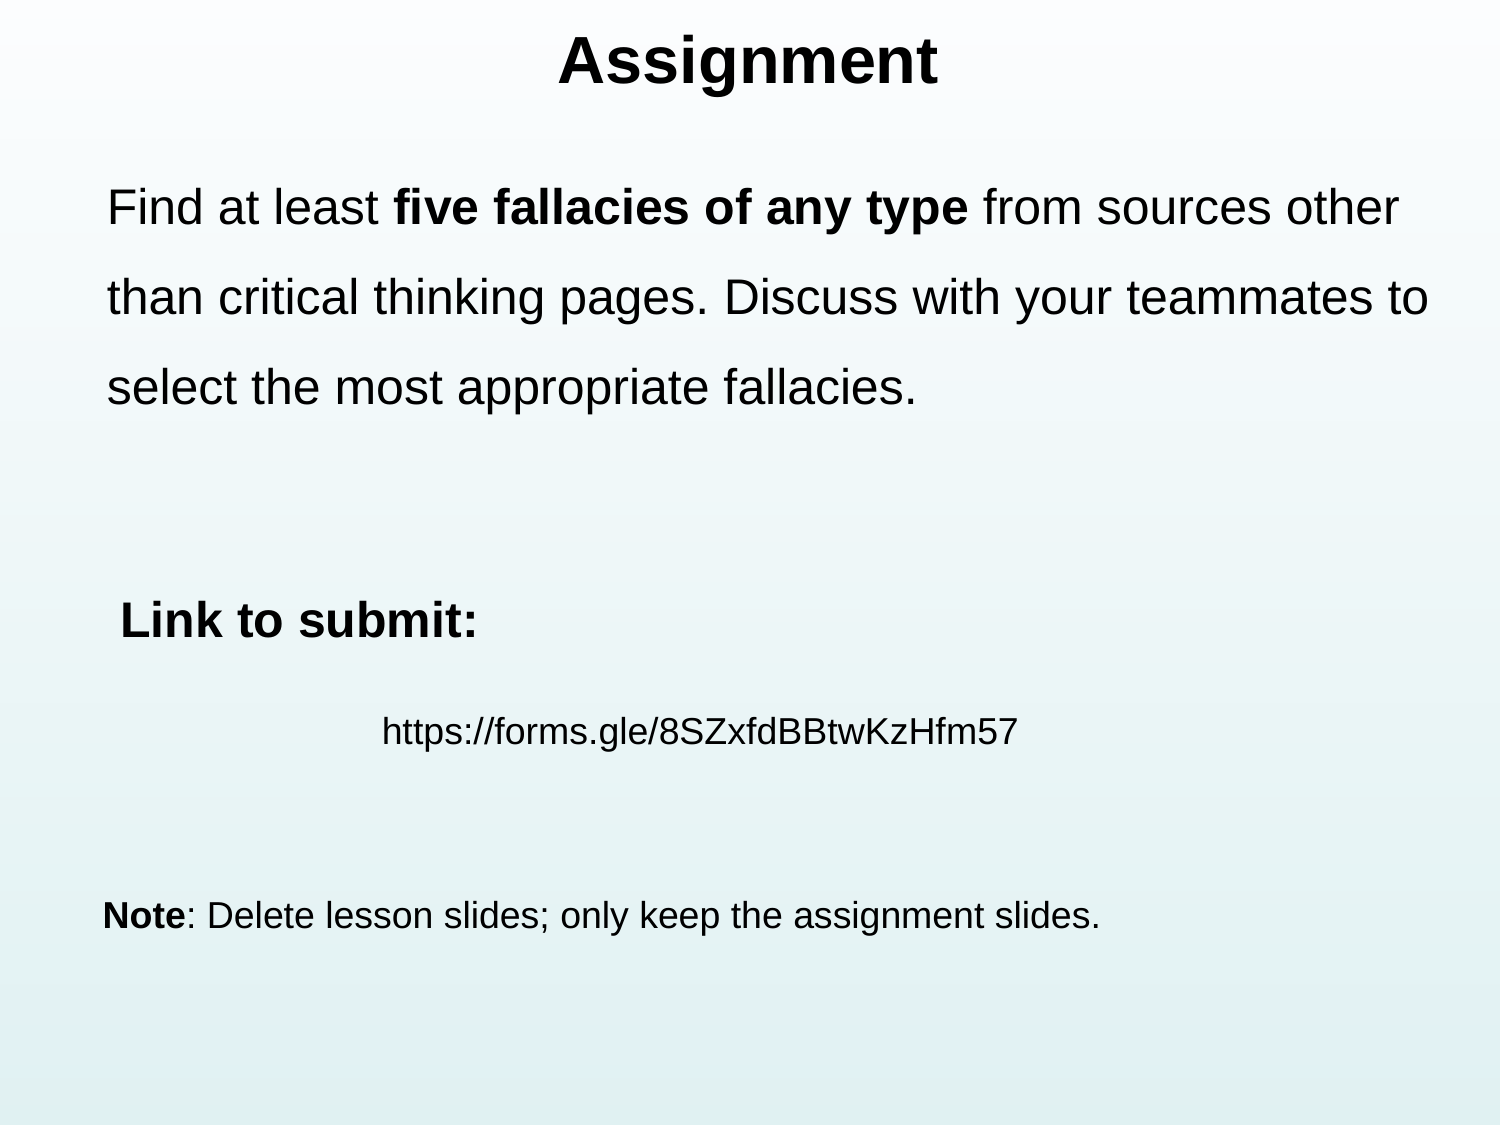

# Assignment
Find at least five fallacies of any type from sources other than critical thinking pages. Discuss with your teammates to select the most appropriate fallacies.
Link to submit:
https://forms.gle/8SZxfdBBtwKzHfm57
Note: Delete lesson slides; only keep the assignment slides.